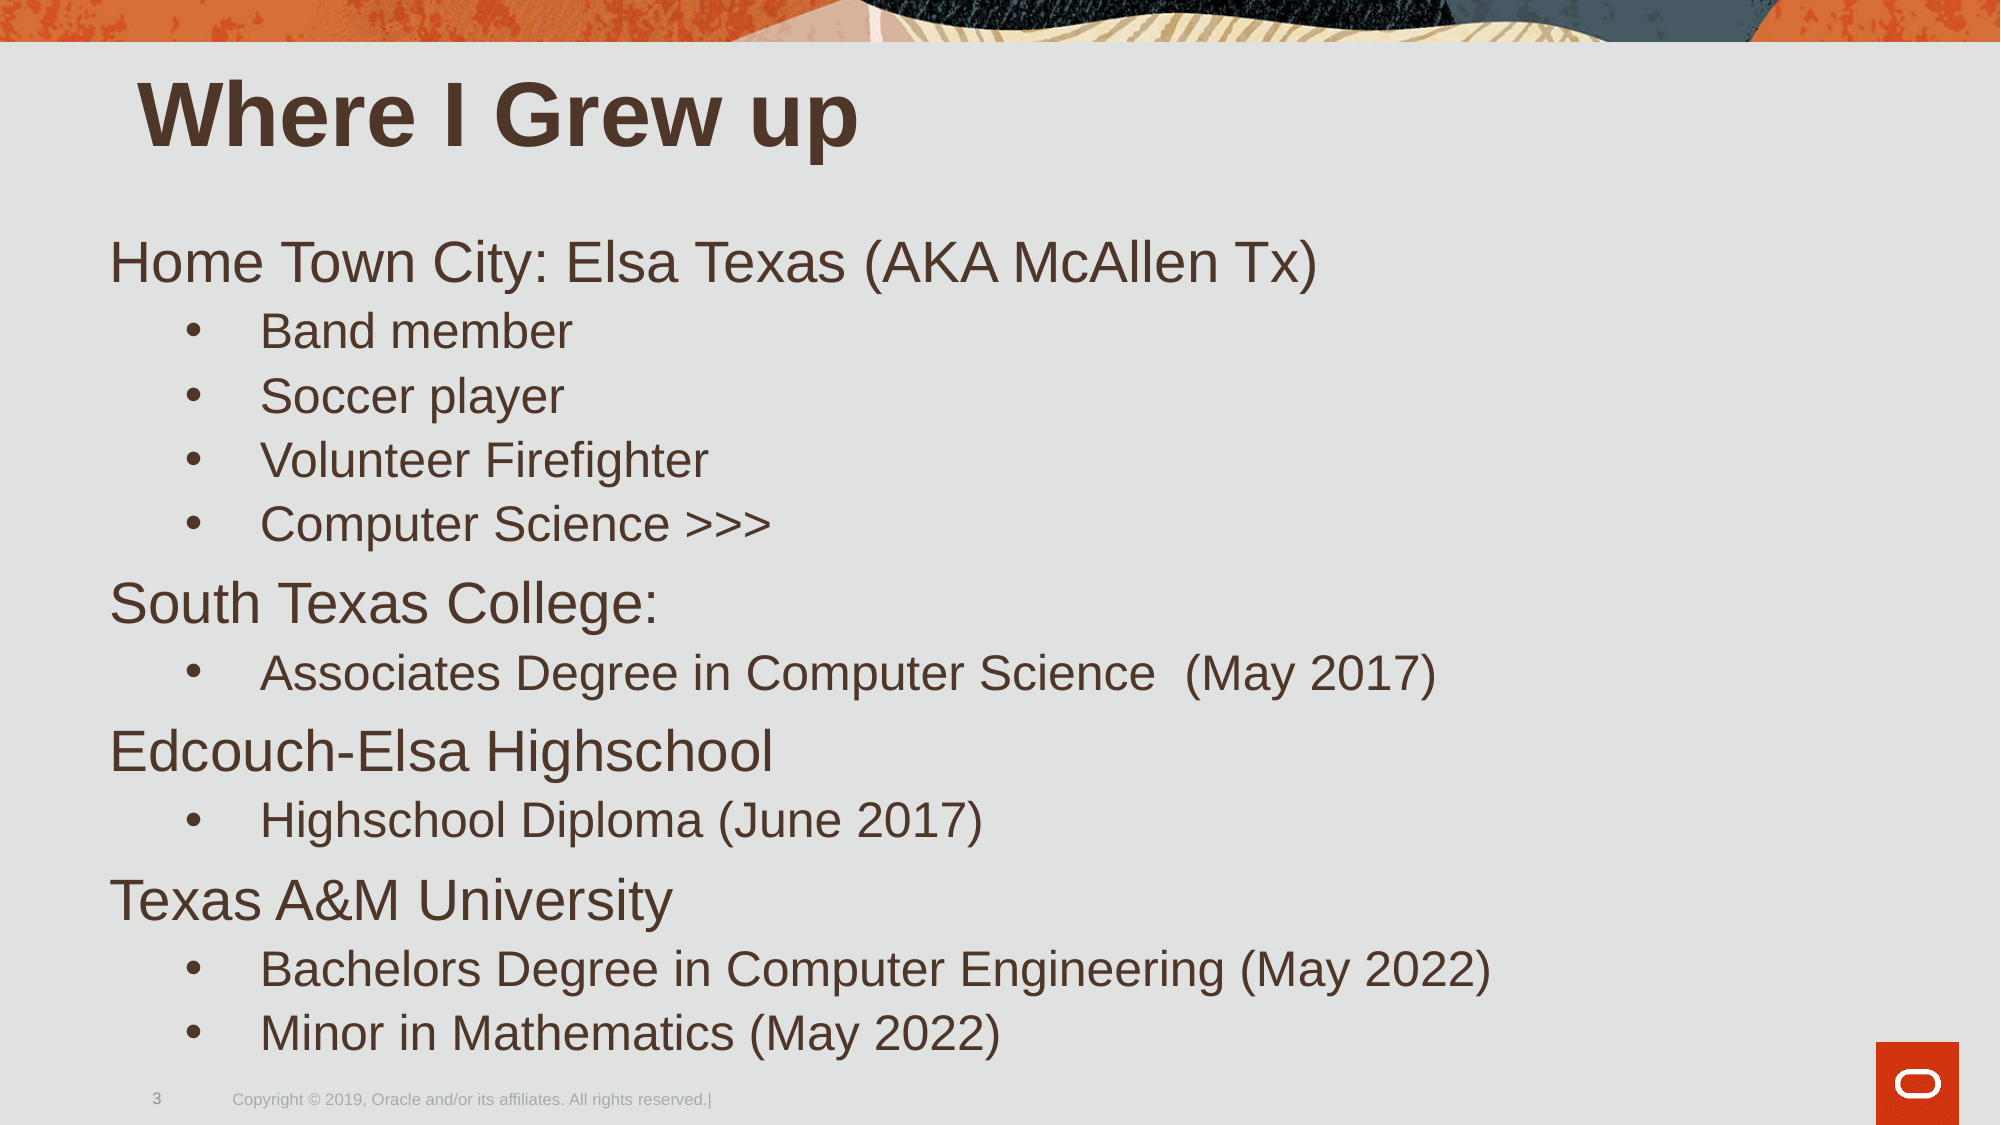

# Where I Grew up
Home Town City: Elsa Texas (AKA McAllen Tx)
Band member
Soccer player
Volunteer Firefighter
Computer Science >>>
South Texas College:
Associates Degree in Computer Science  (May 2017)
Edcouch-Elsa Highschool
Highschool Diploma (June 2017)
Texas A&M University
Bachelors Degree in Computer Engineering (May 2022)
Minor in Mathematics (May 2022)

3
Copyright © 2019, Oracle and/or its affiliates. All rights reserved.|